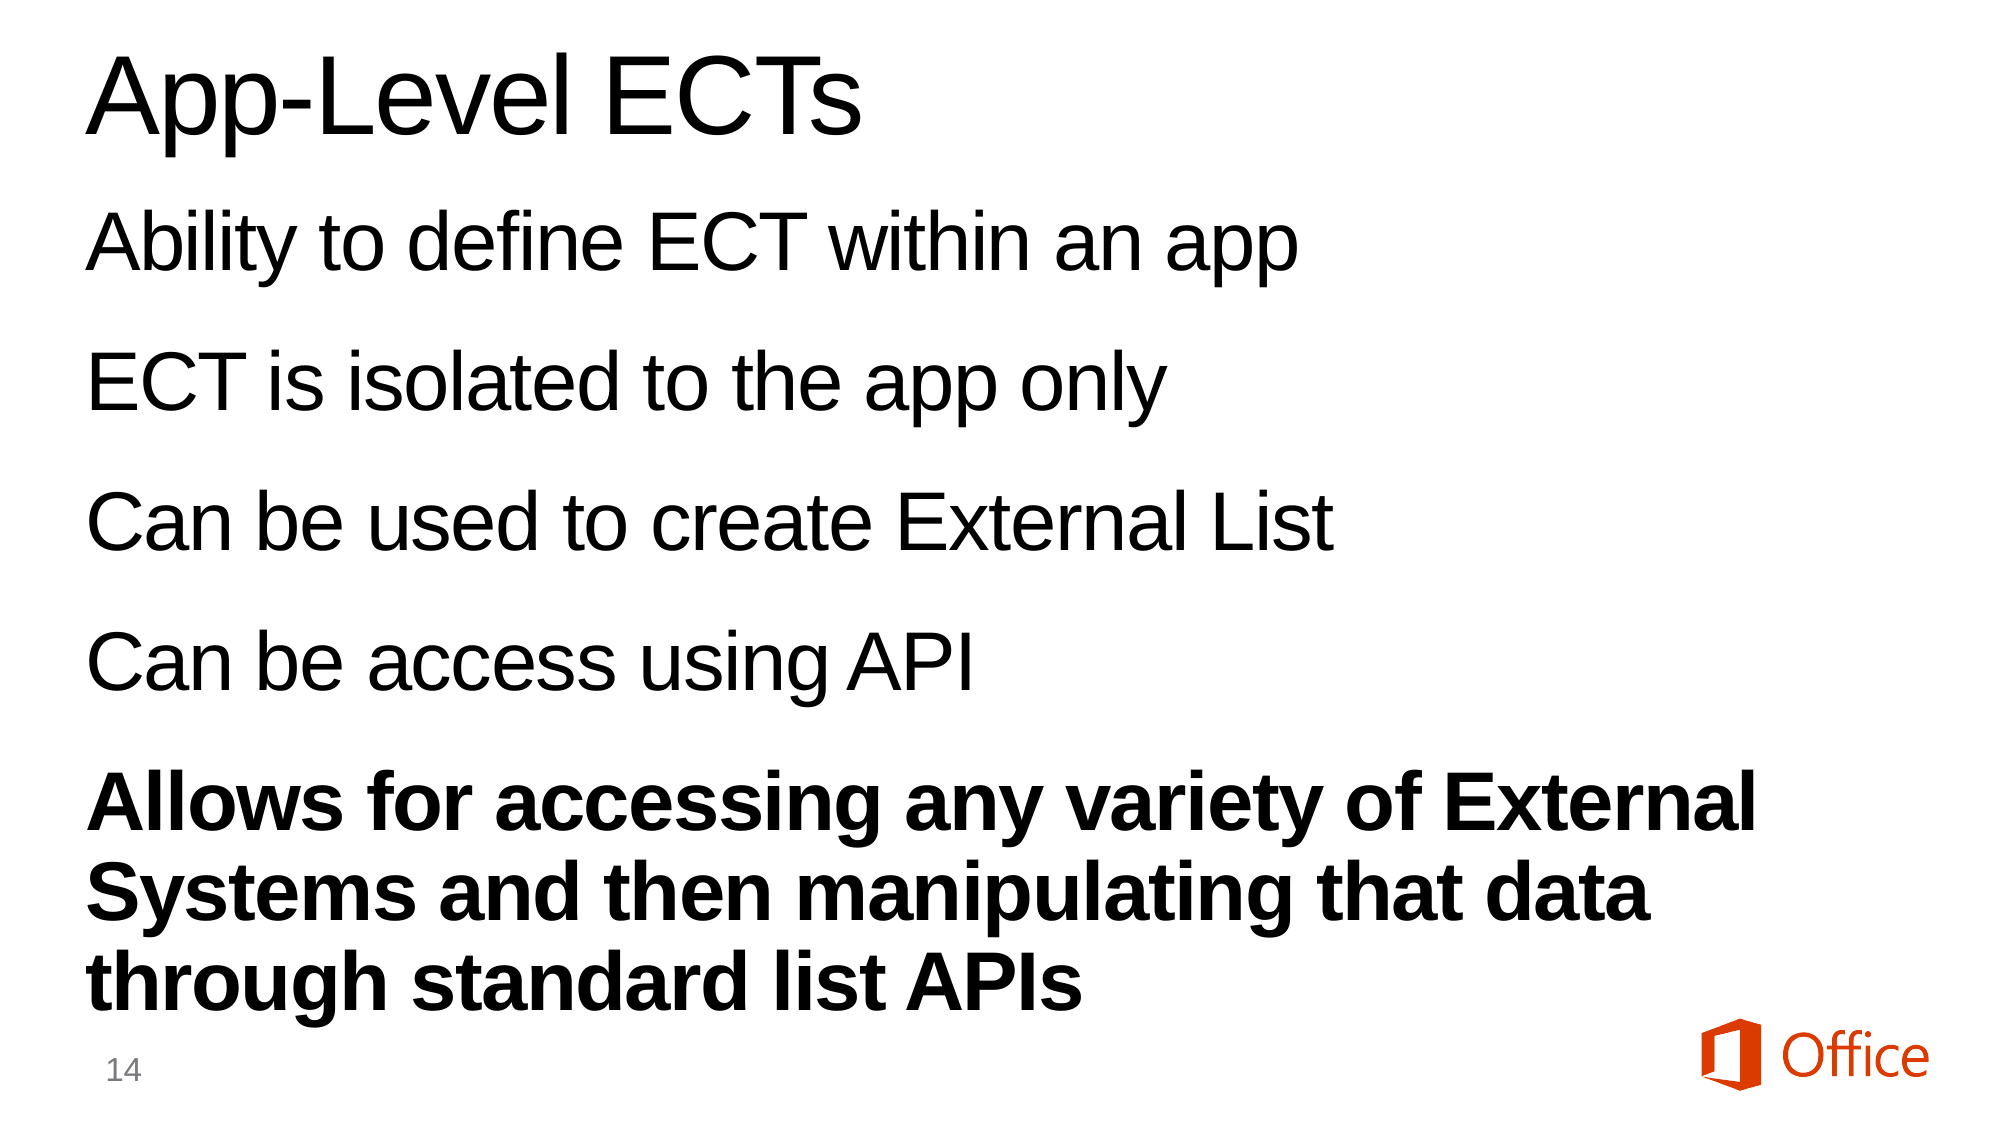

# App-Level ECTs
Ability to define ECT within an app
ECT is isolated to the app only
Can be used to create External List
Can be access using API
Allows for accessing any variety of External Systems and then manipulating that data through standard list APIs
14